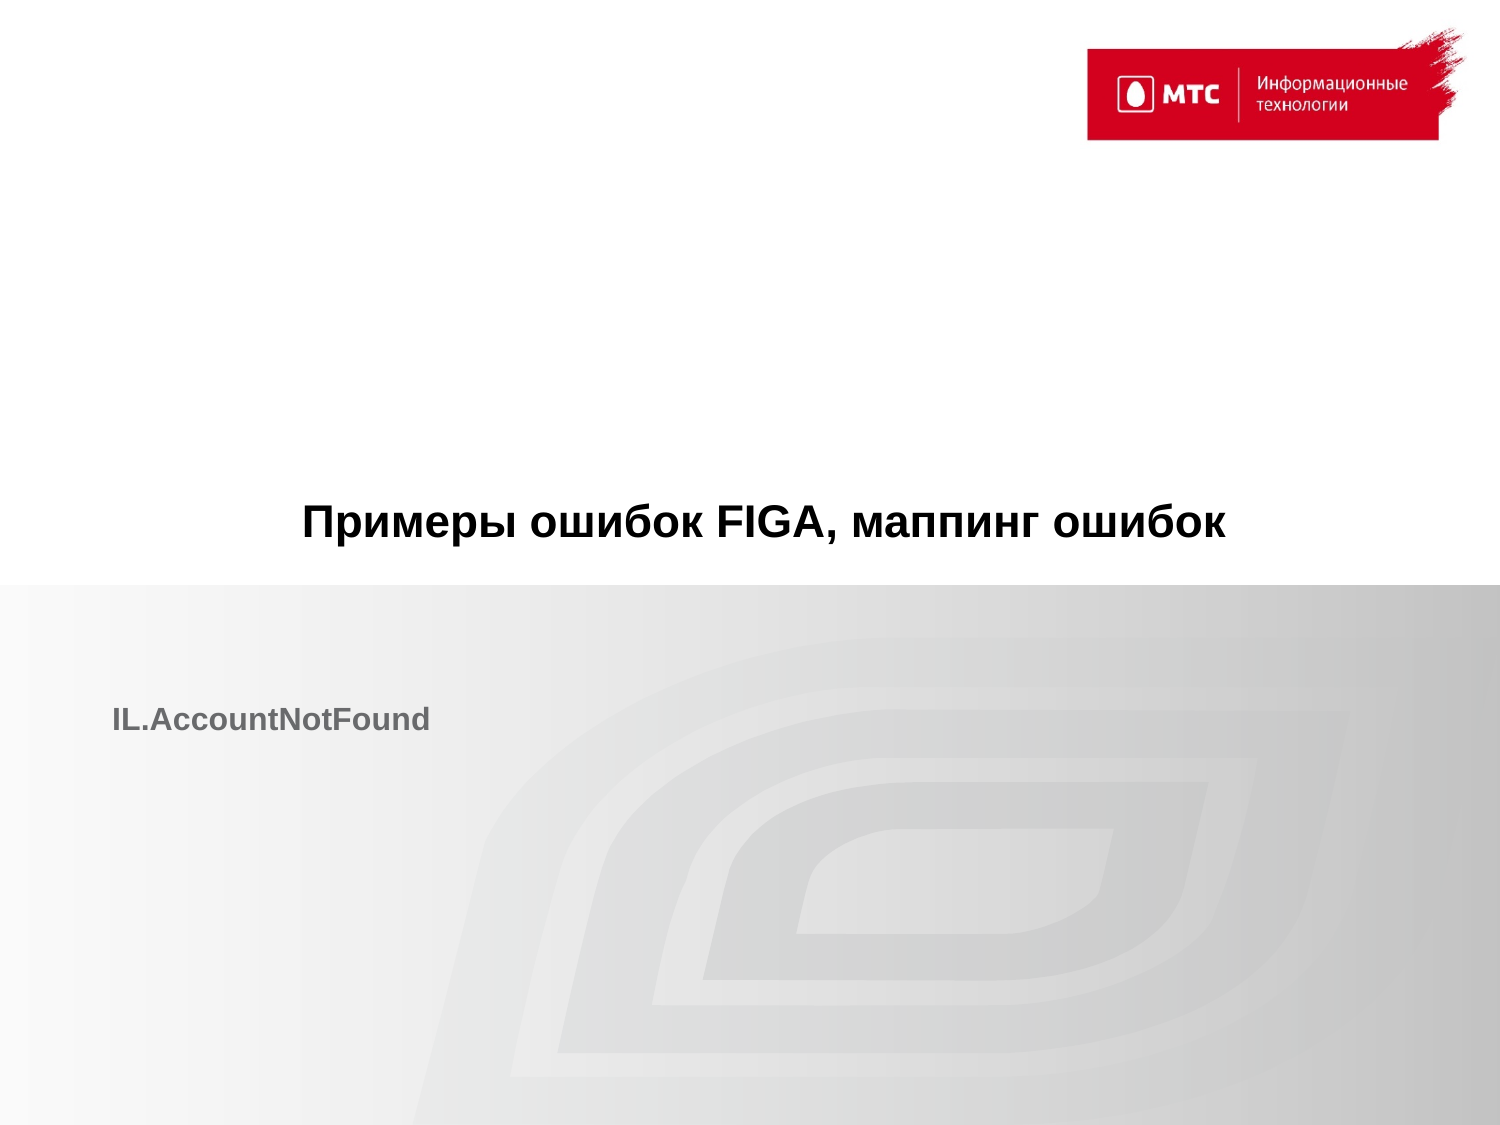

Примеры ошибок FIGA, маппинг ошибок

#
IL.AccountNotFound